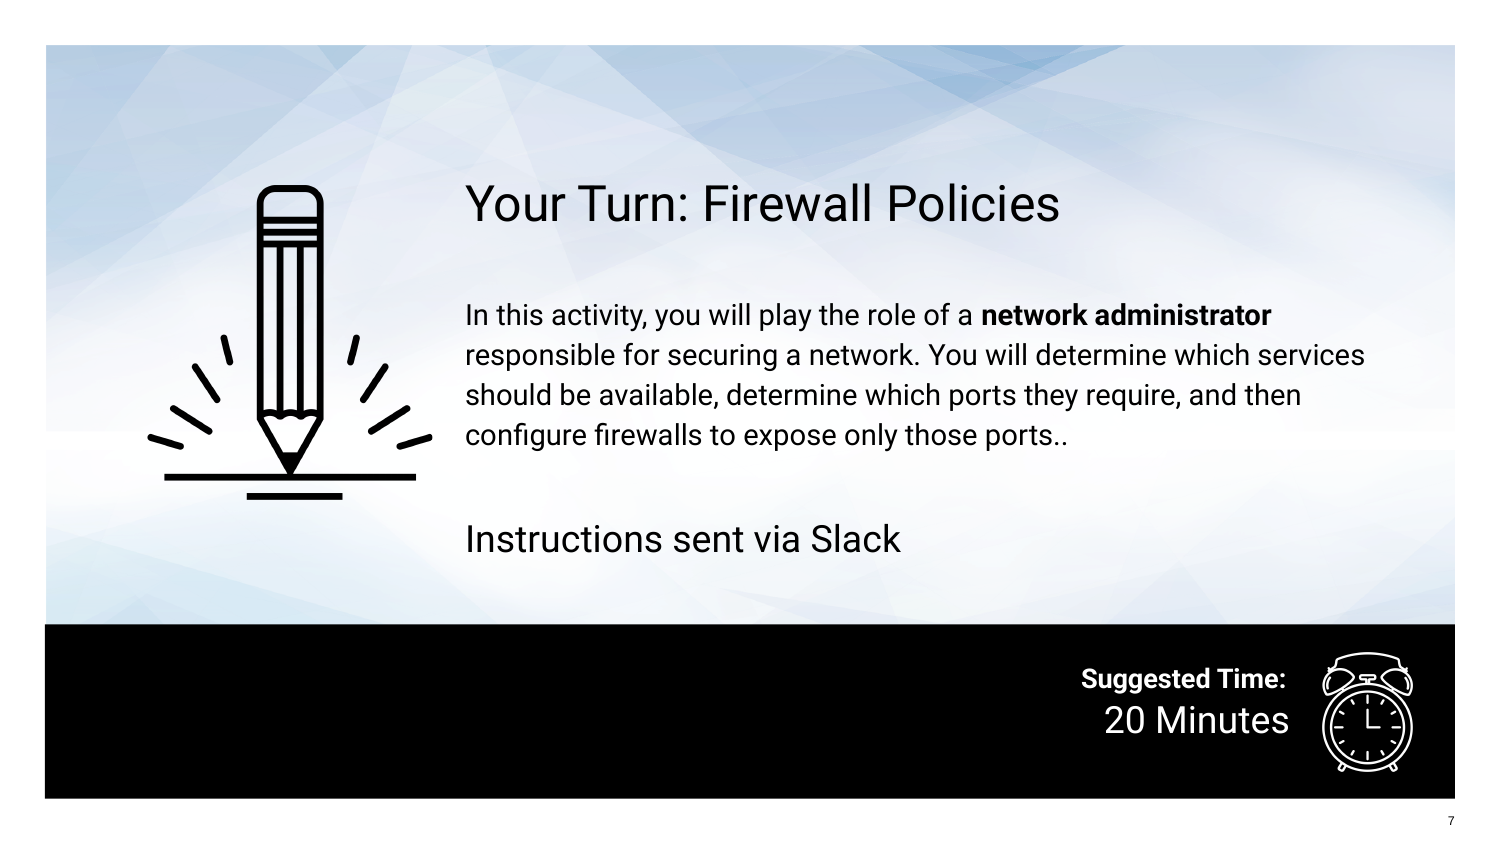

Your Turn: Firewall Policies

In this activity, you will play the role of a network administrator responsible for securing a network. You will determine which services should be available, determine which ports they require, and then configure firewalls to expose only those ports..

Instructions sent via Slack

# 20 Minutes

7